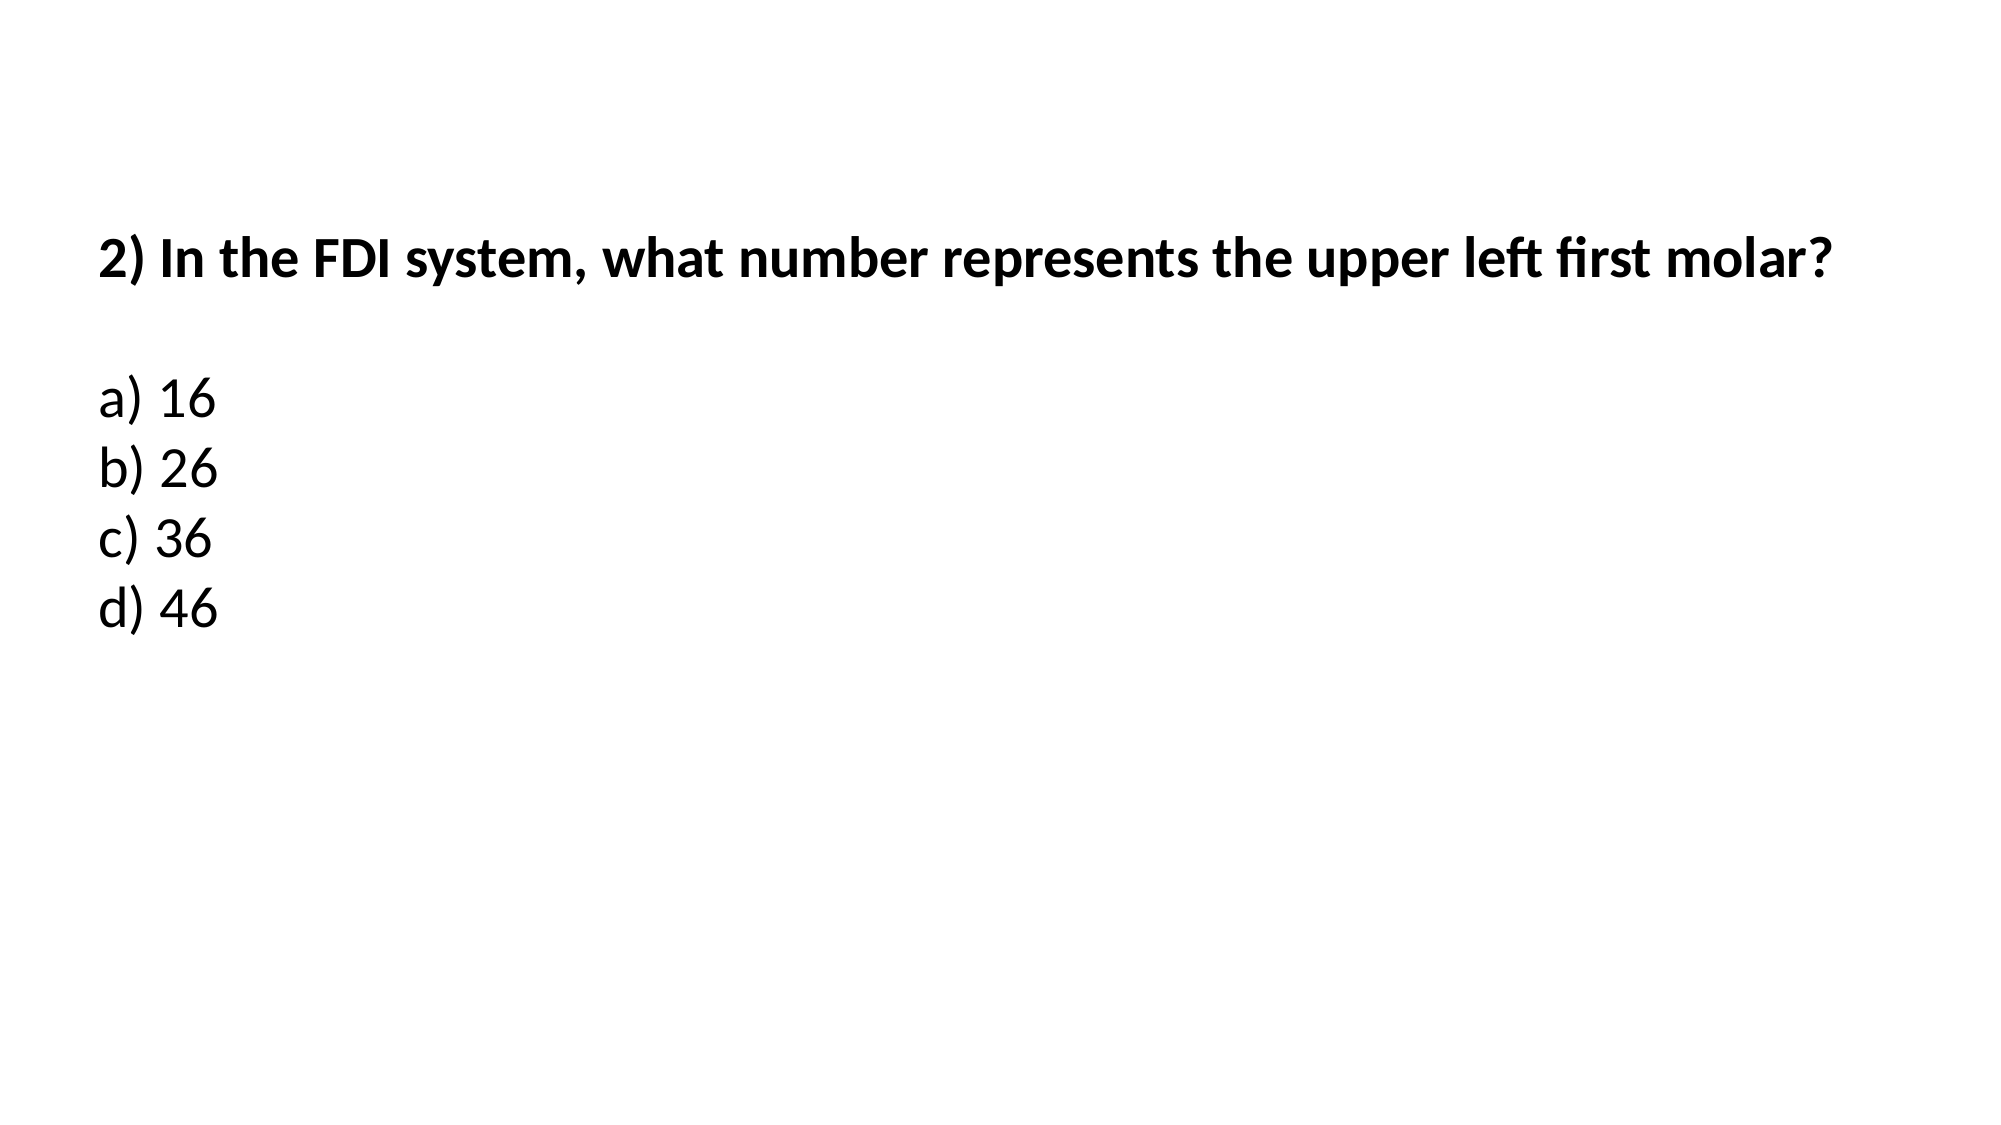

#
2) In the FDI system, what number represents the upper left first molar?
a) 16
b) 26
c) 36
d) 46